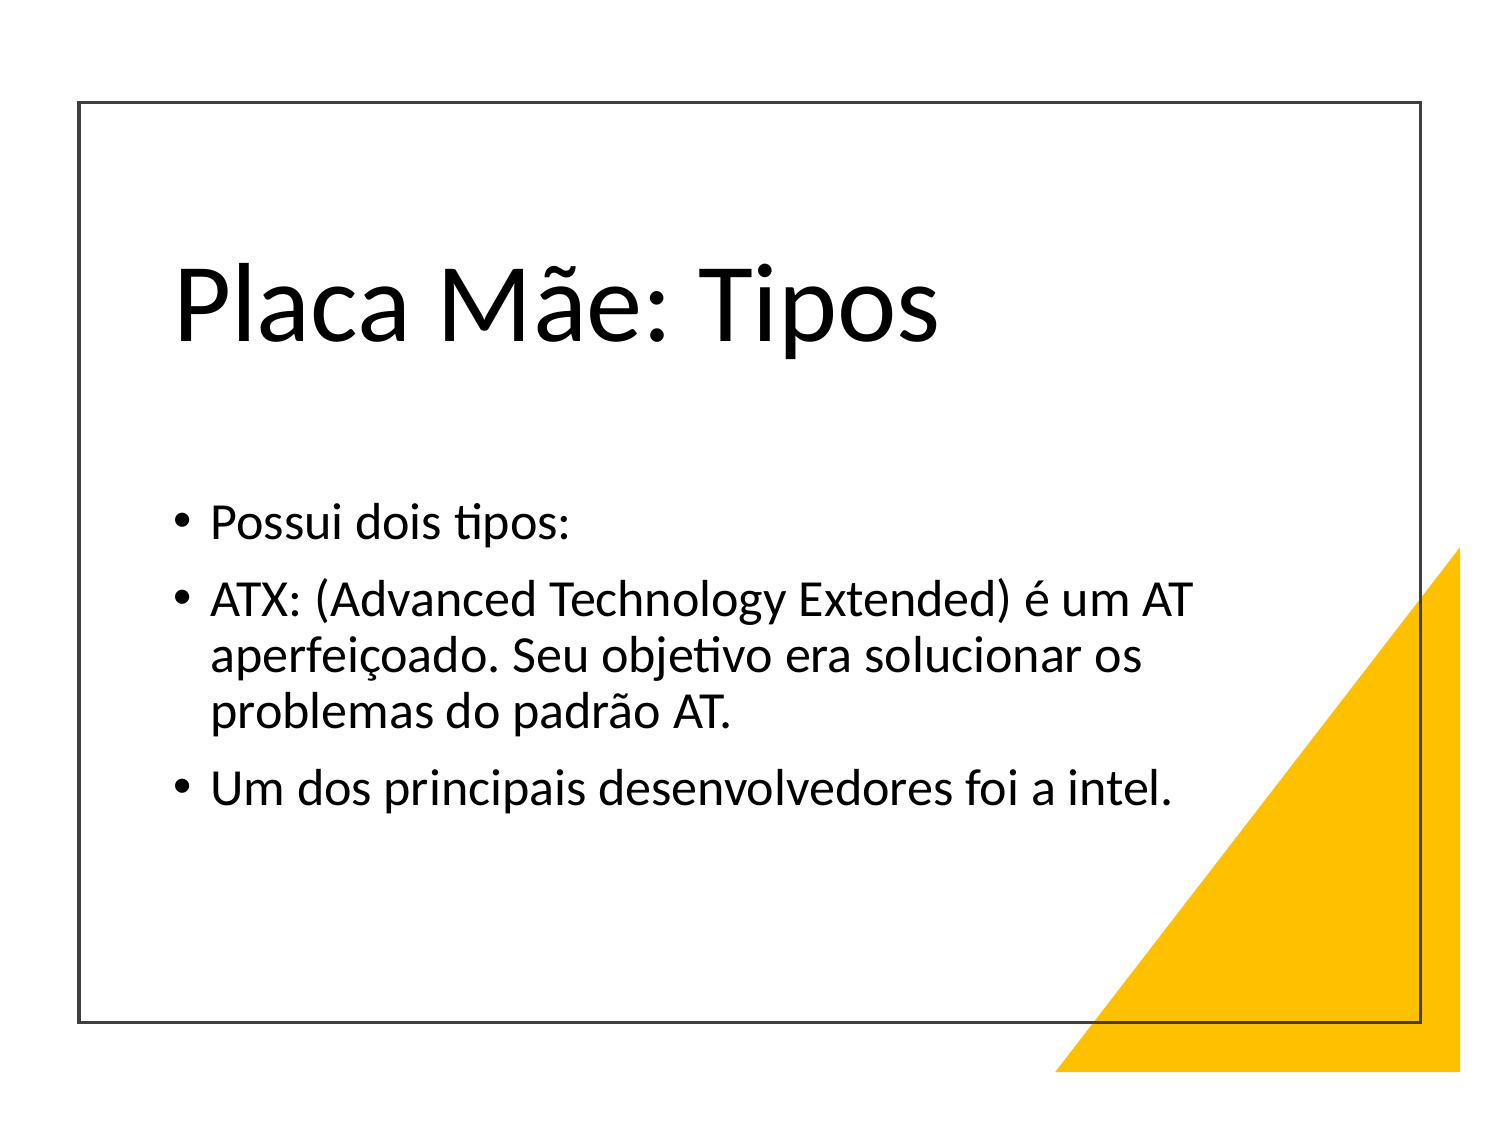

# Placa Mãe: Tipos
Possui dois tipos:
ATX: (Advanced Technology Extended) é um AT aperfeiçoado. Seu objetivo era solucionar os problemas do padrão AT.
Um dos principais desenvolvedores foi a intel.